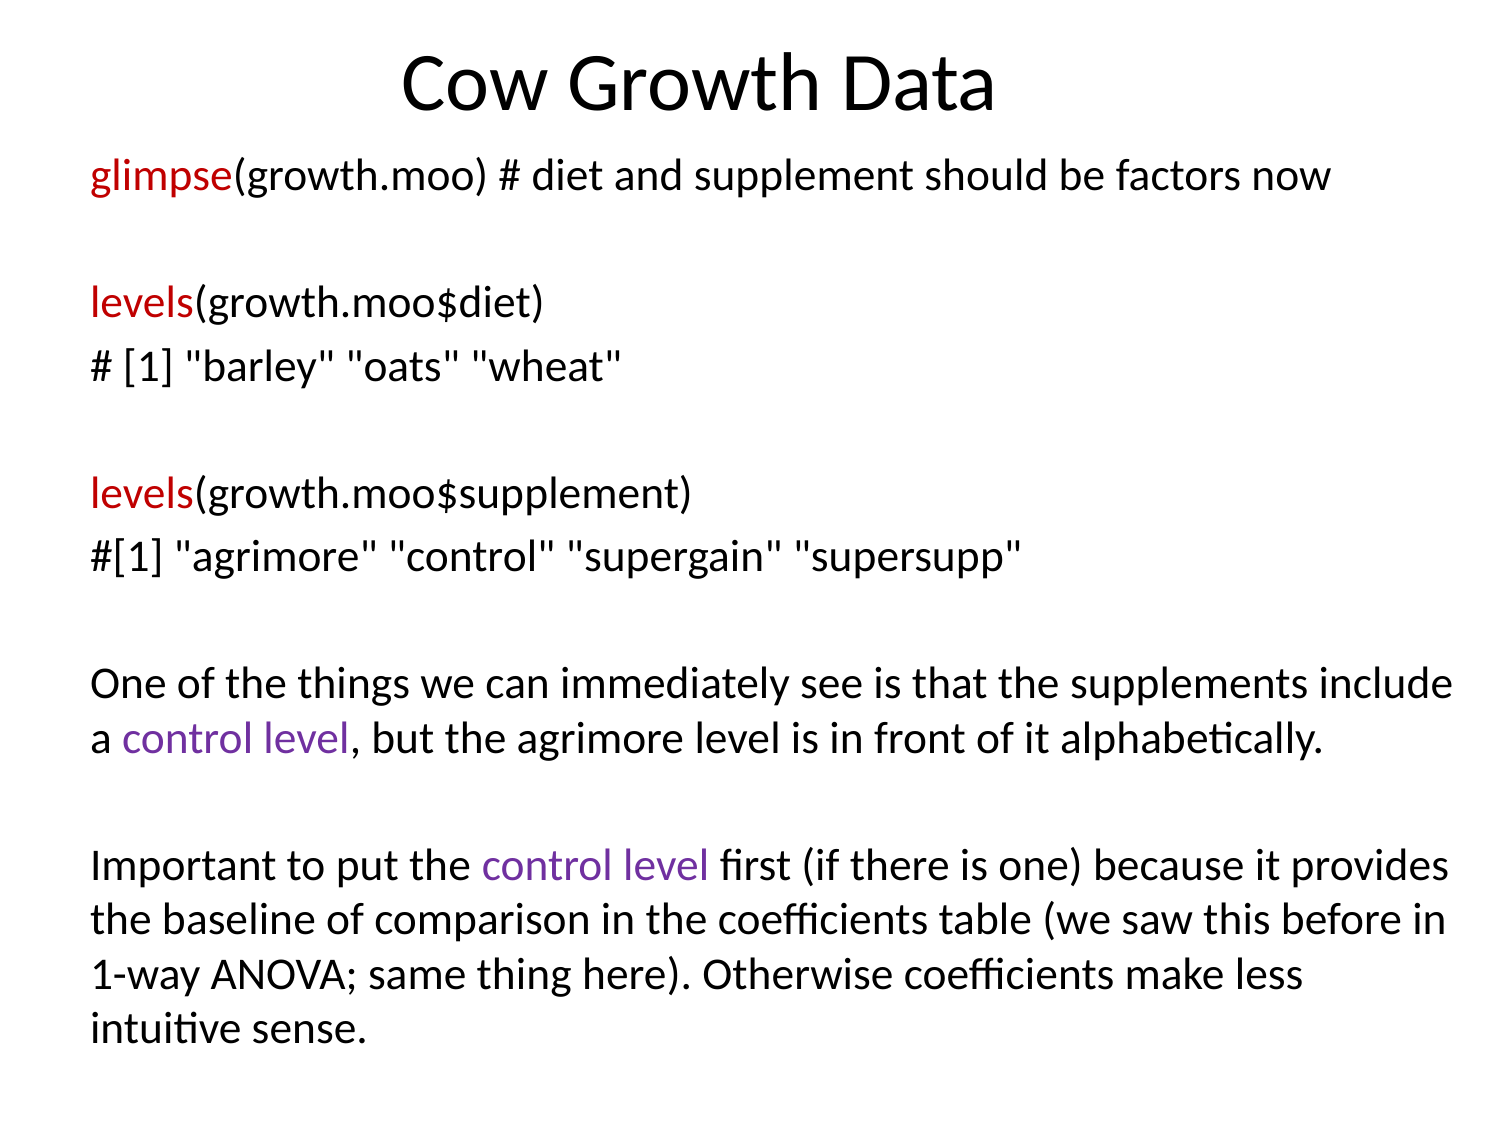

# Cow Growth Data
glimpse(growth.moo) # diet and supplement should be factors now

levels(growth.moo$diet)
# [1] "barley" "oats" "wheat"

levels(growth.moo$supplement)
#[1] "agrimore" "control" "supergain" "supersupp"

One of the things we can immediately see is that the supplements include a control level, but the agrimore level is in front of it alphabetically.

Important to put the control level first (if there is one) because it provides the baseline of comparison in the coefficients table (we saw this before in 1-way ANOVA; same thing here). Otherwise coefficients make less intuitive sense.